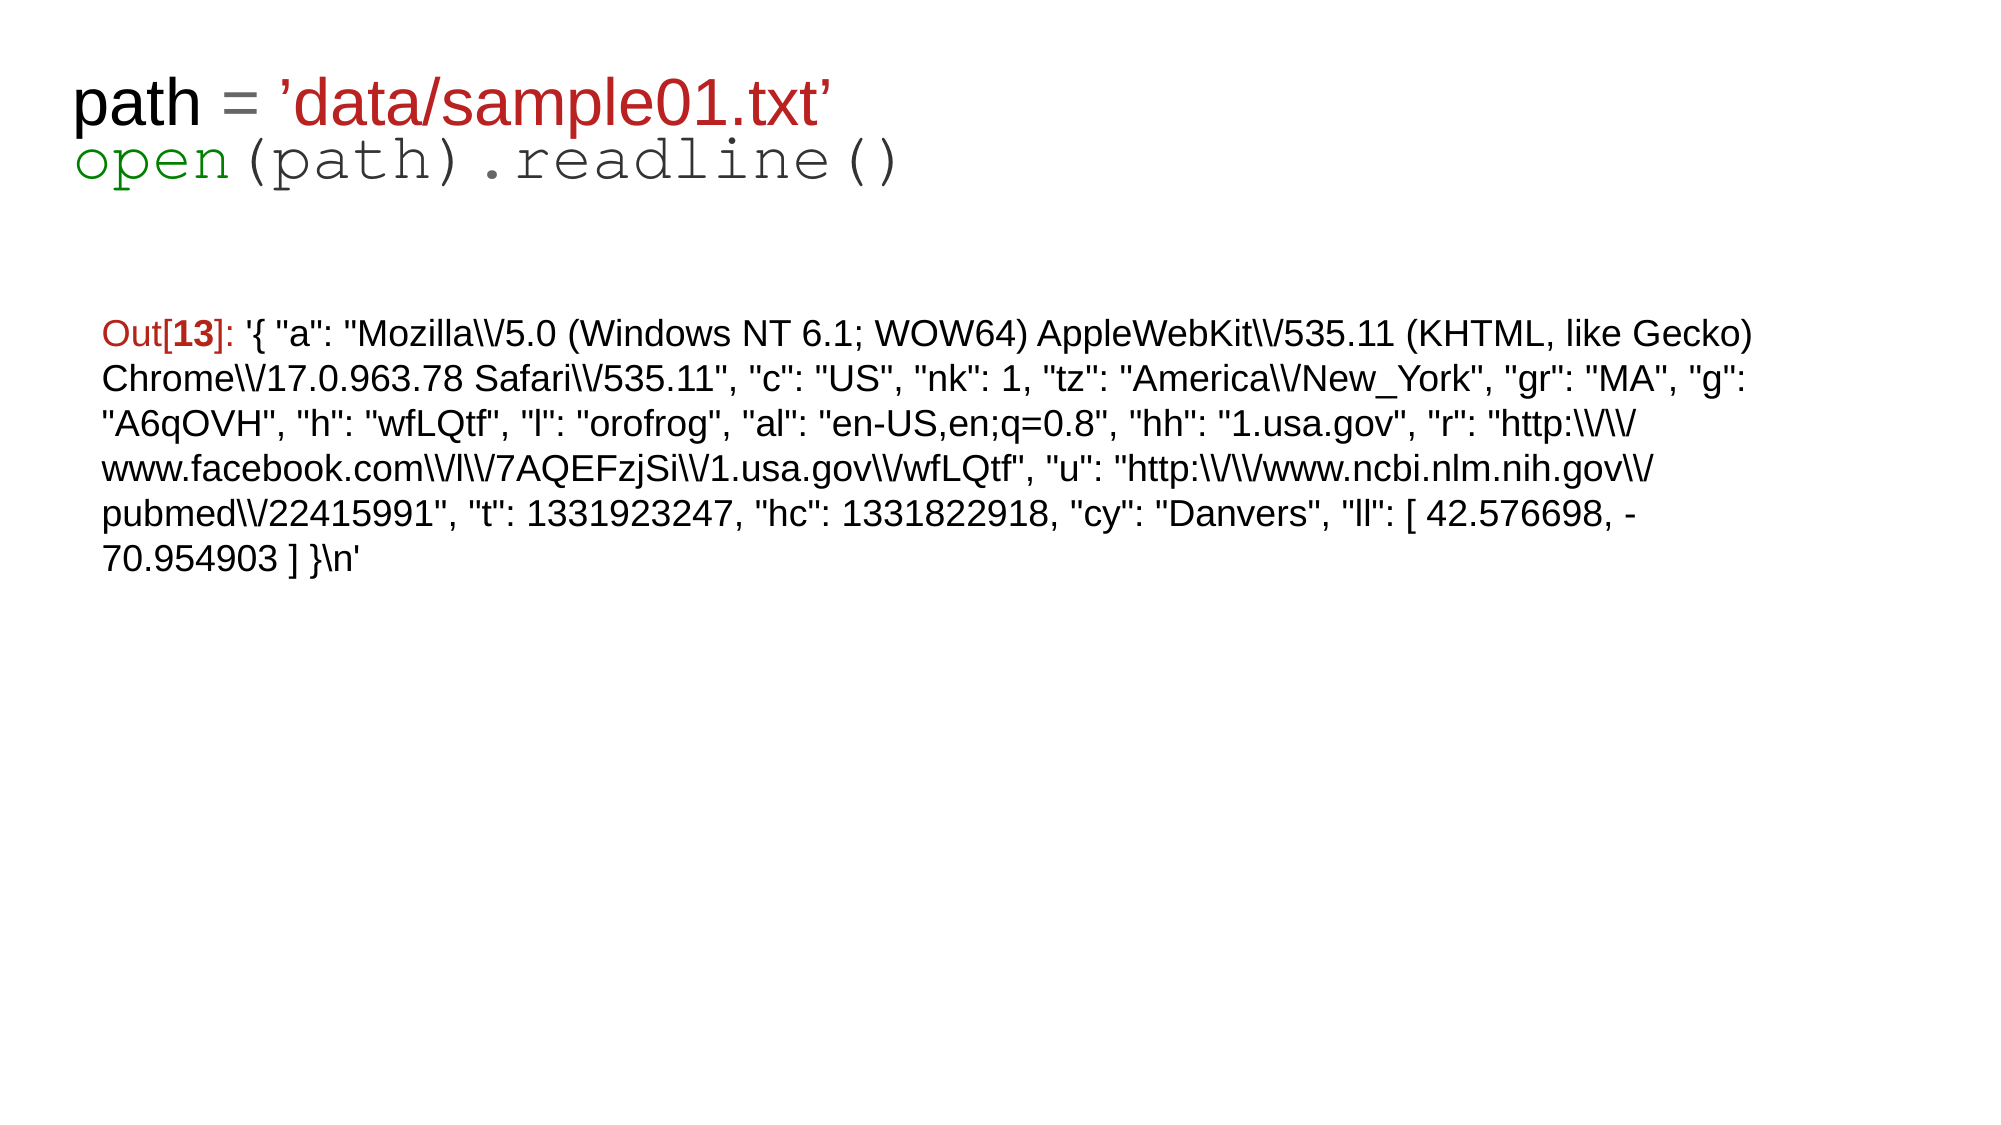

path = ’data/sample01.txt’

open(path).readline()
Out[13]: '{ "a": "Mozilla\\/5.0 (Windows NT 6.1; WOW64) AppleWebKit\\/535.11 (KHTML, like Gecko) Chrome\\/17.0.963.78 Safari\\/535.11", "c": "US", "nk": 1, "tz": "America\\/New_York", "gr": "MA", "g": "A6qOVH", "h": "wfLQtf", "l": "orofrog", "al": "en-US,en;q=0.8", "hh": "1.usa.gov", "r": "http:\\/\\/www.facebook.com\\/l\\/7AQEFzjSi\\/1.usa.gov\\/wfLQtf", "u": "http:\\/\\/www.ncbi.nlm.nih.gov\\/pubmed\\/22415991", "t": 1331923247, "hc": 1331822918, "cy": "Danvers", "ll": [ 42.576698, -70.954903 ] }\n'